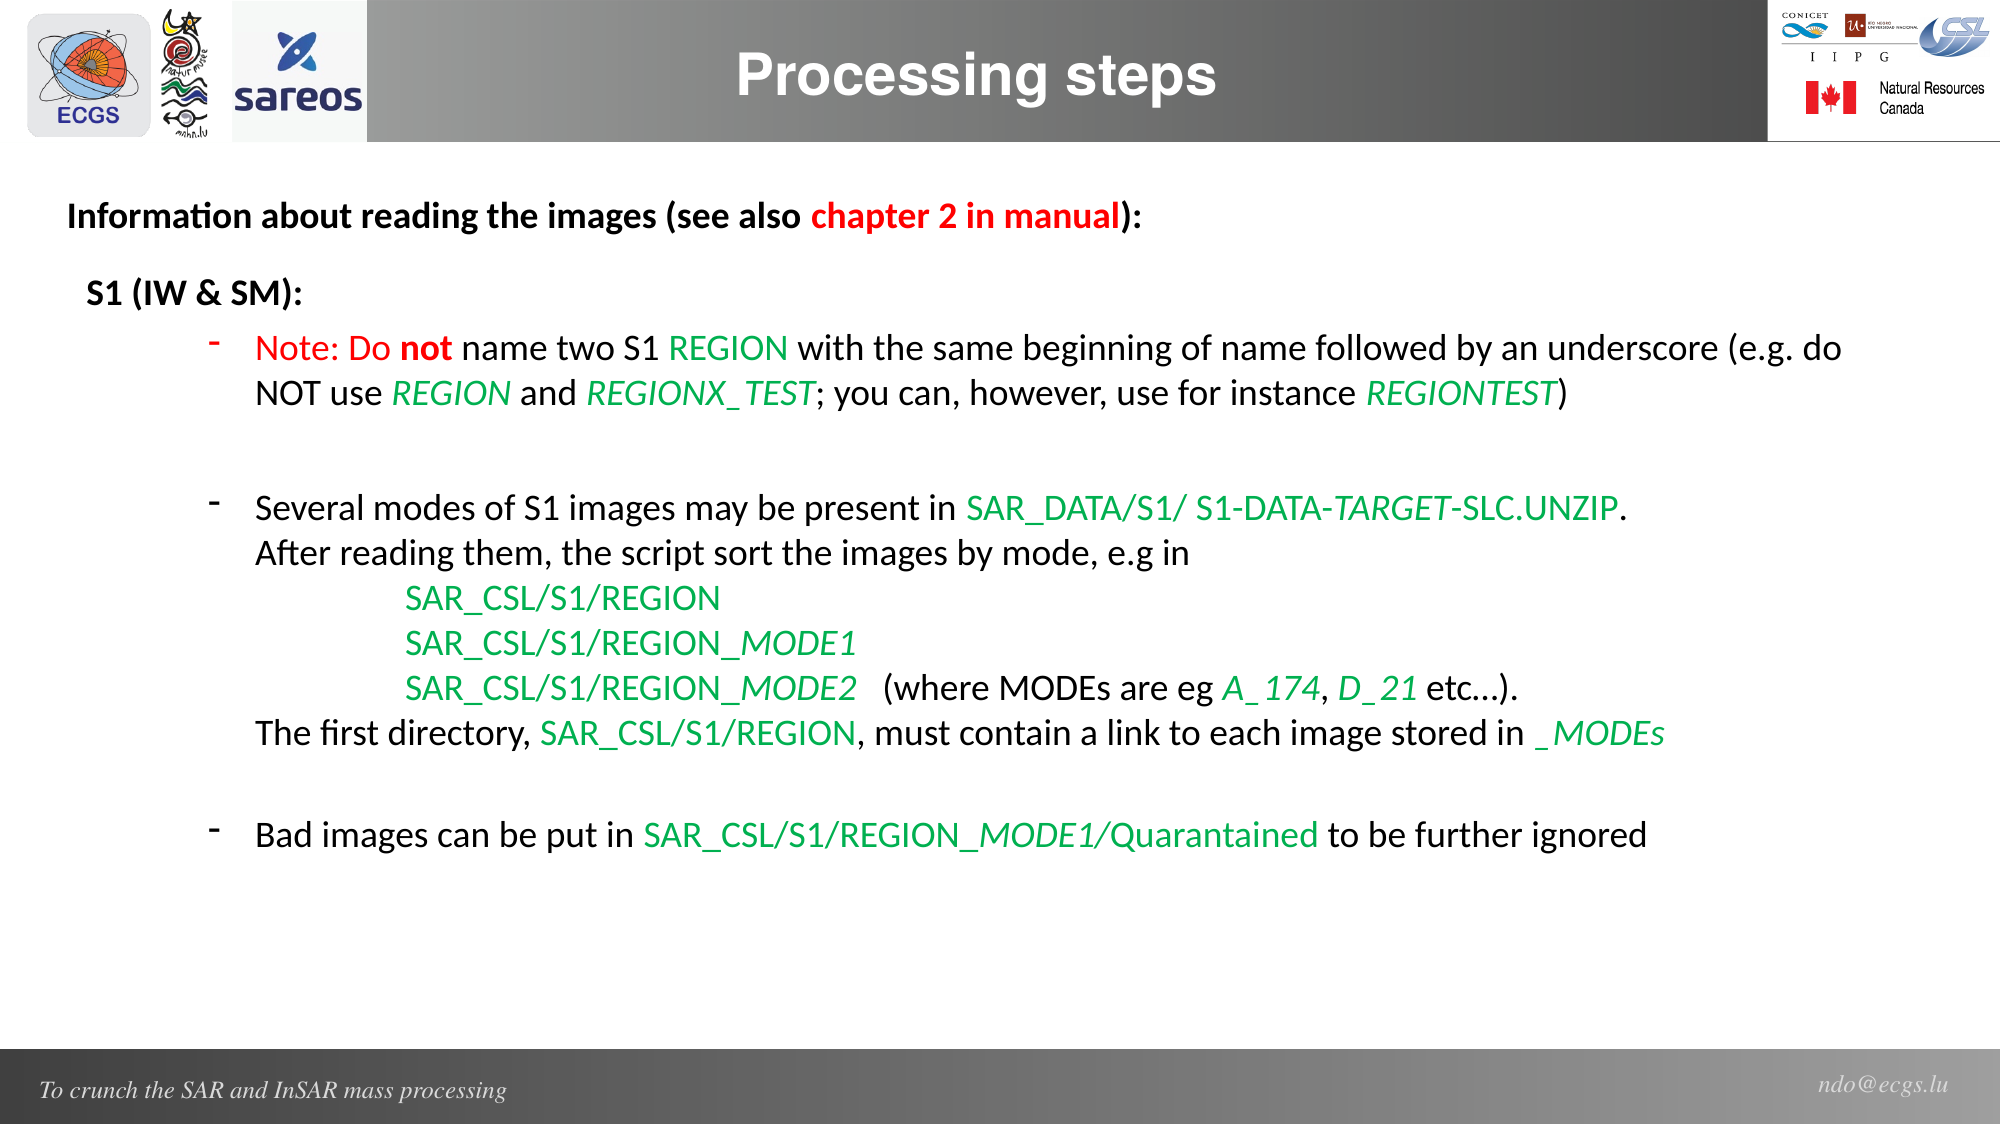

Processing steps
Information about reading the images (see also chapter 2 in manual):
S1 (IW & SM):
Note: Do not name two S1 REGION with the same beginning of name followed by an underscore (e.g. do NOT use REGION and REGIONX_TEST; you can, however, use for instance REGIONTEST)

Several modes of S1 images may be present in SAR_DATA/S1/ S1-DATA-TARGET-SLC.UNZIP.
After reading them, the script sort the images by mode, e.g in
	SAR_CSL/S1/REGION
	SAR_CSL/S1/REGION_MODE1
	SAR_CSL/S1/REGION_MODE2   (where MODEs are eg A_174, D_21 etc…).
The first directory, SAR_CSL/S1/REGION, must contain a link to each image stored in _MODEs

Bad images can be put in SAR_CSL/S1/REGION_MODE1/Quarantained to be further ignored